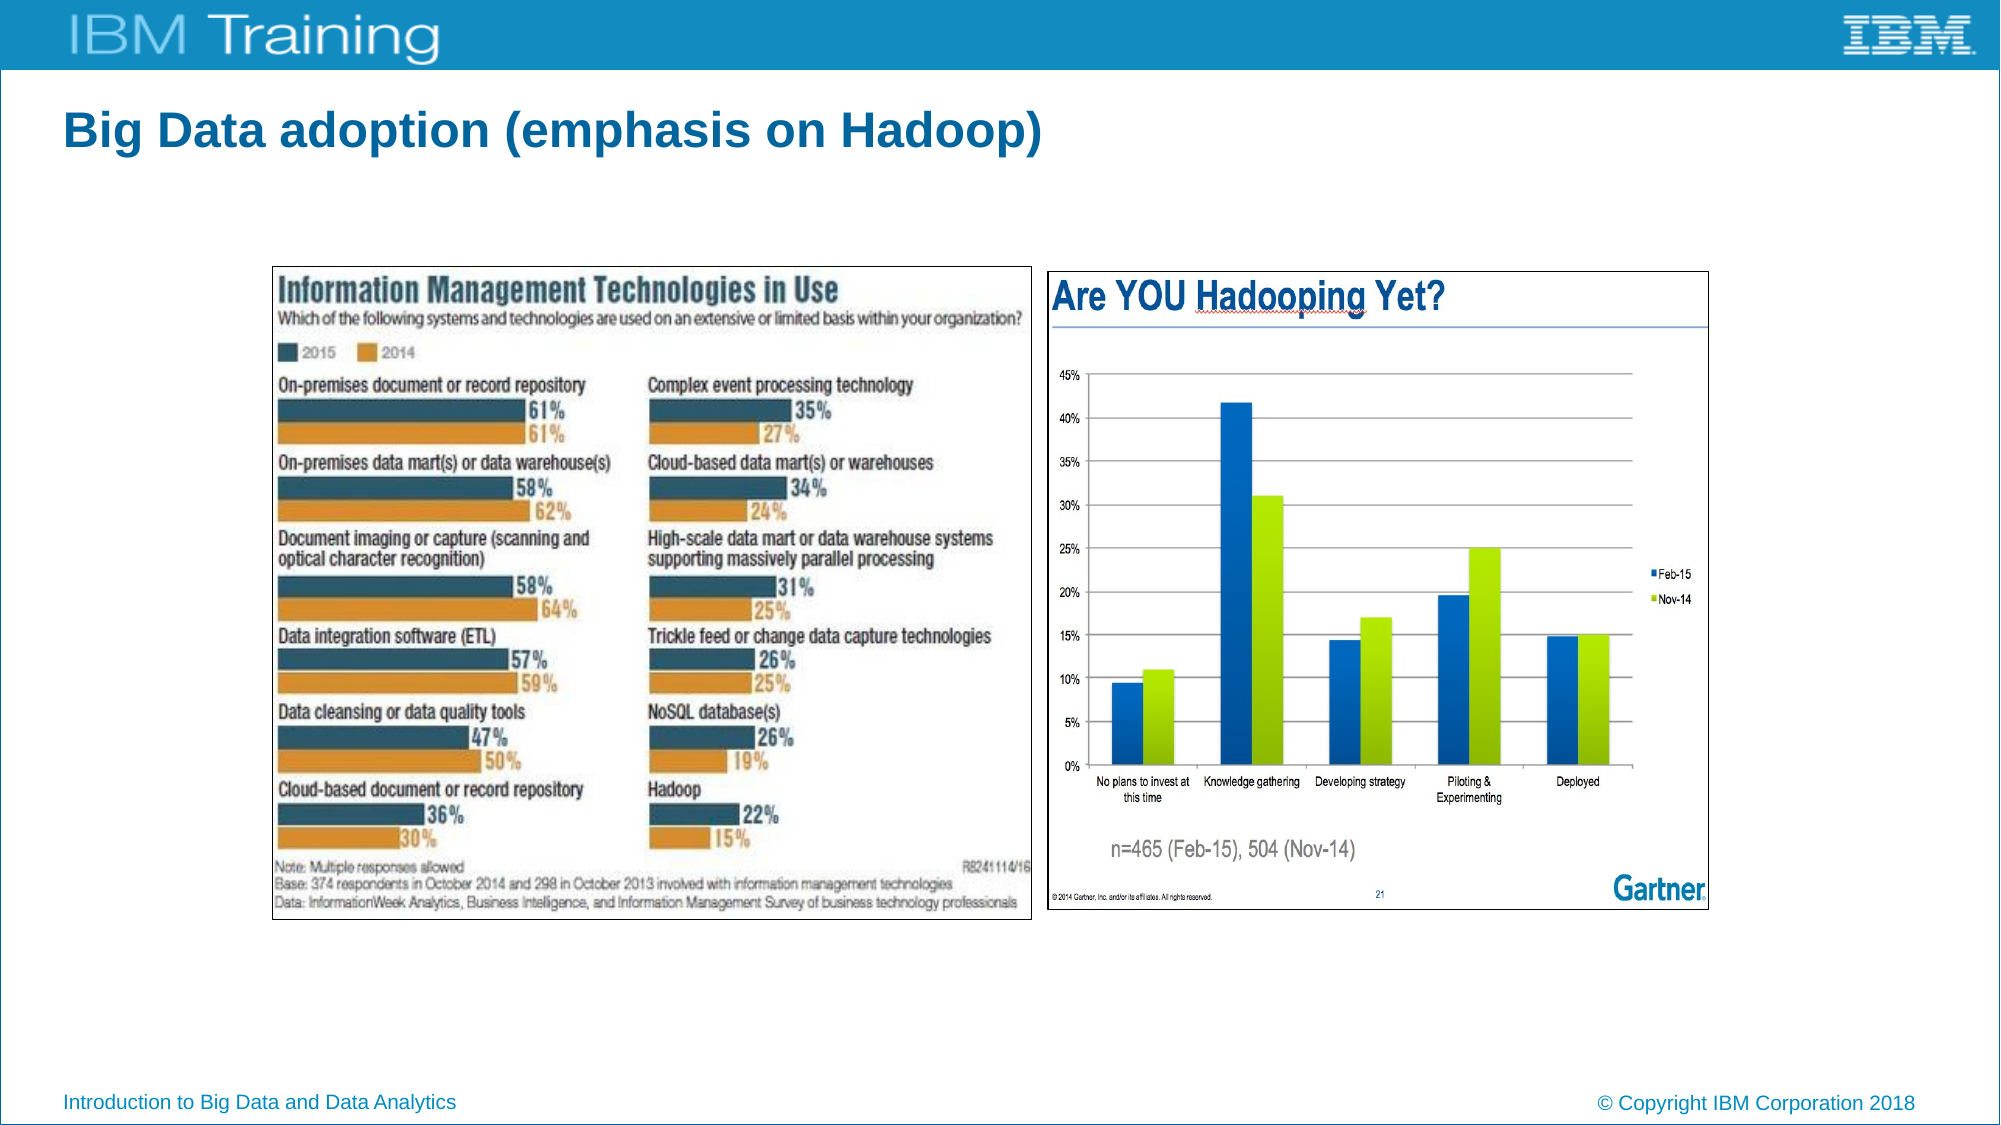

# Big Data adoption (emphasis on Hadoop)